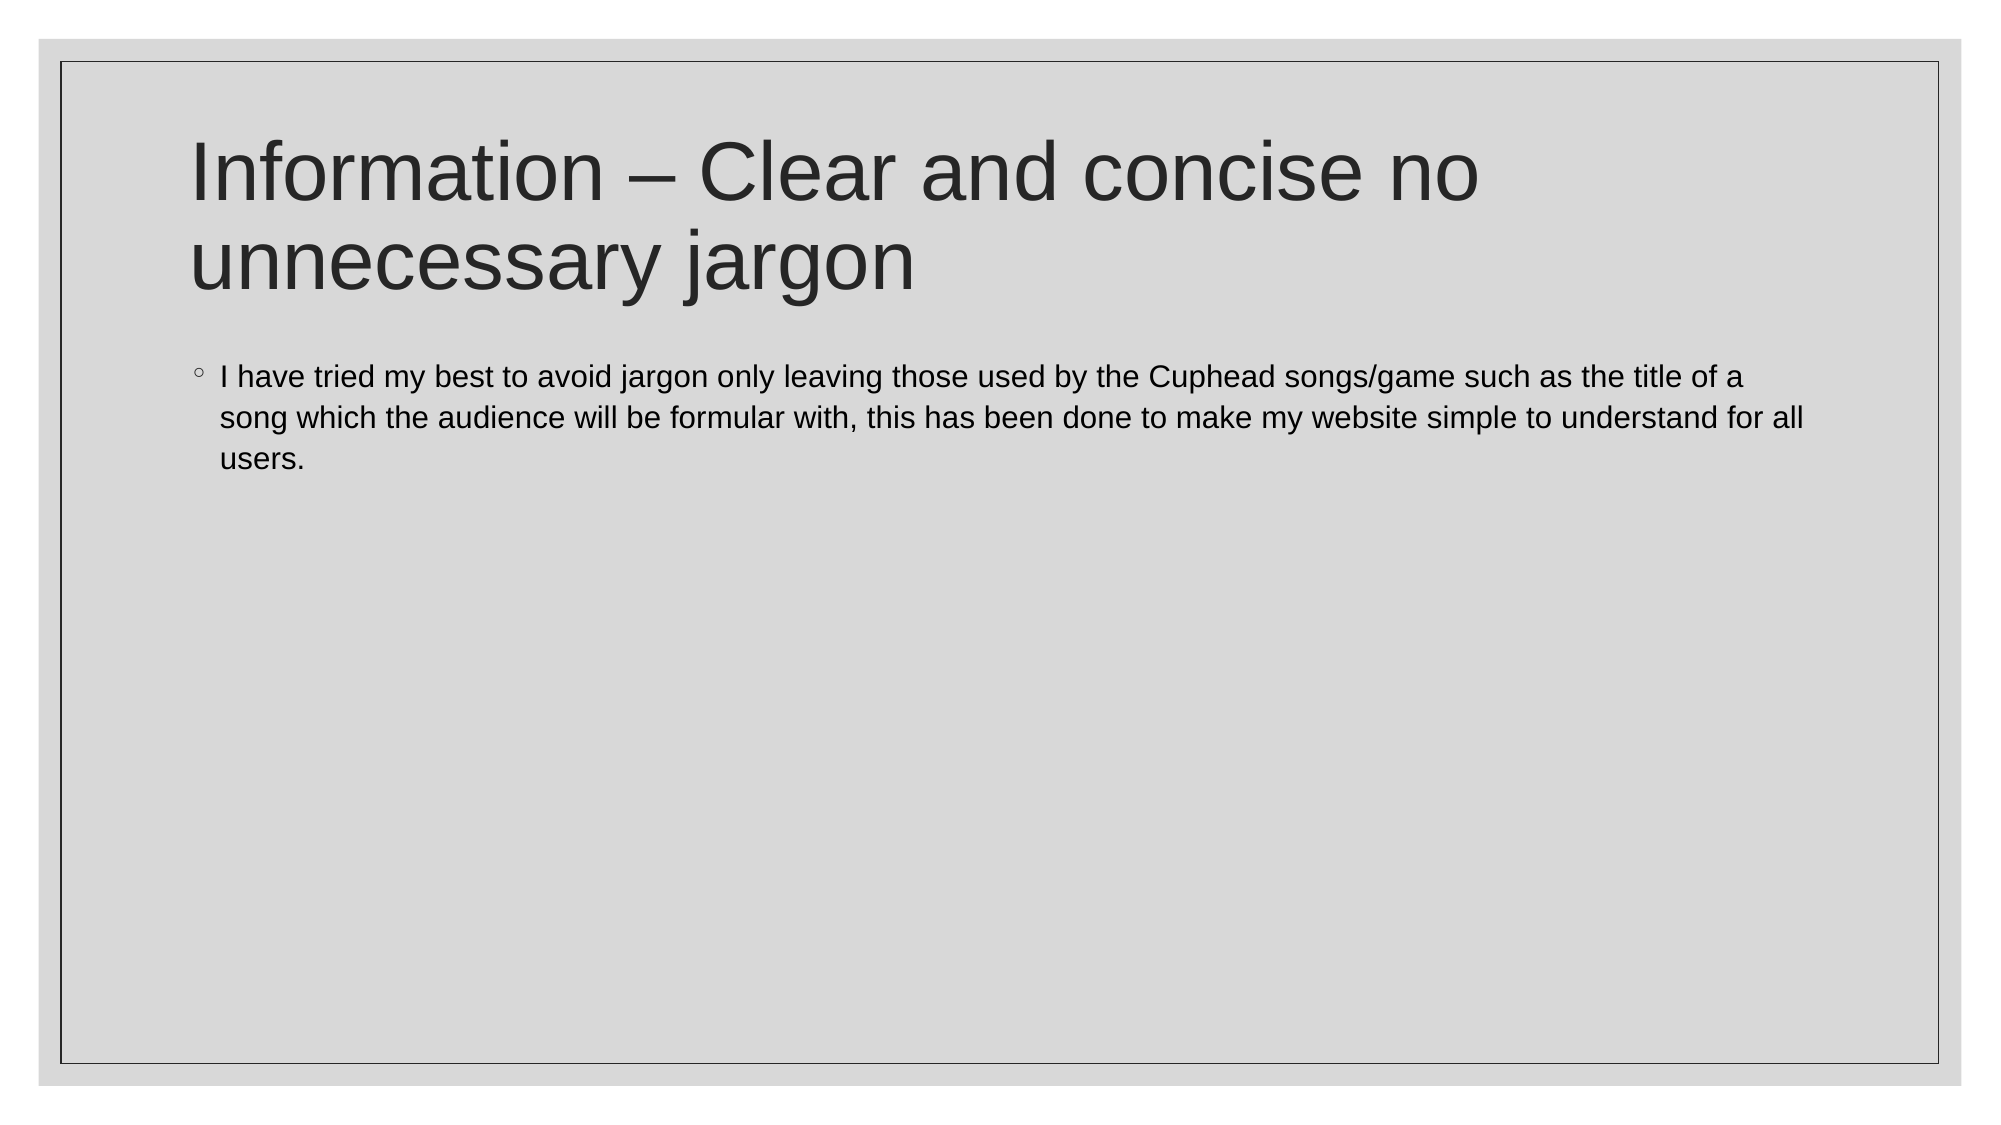

# Information – Clear and concise no unnecessary jargon
I have tried my best to avoid jargon only leaving those used by the Cuphead songs/game such as the title of a song which the audience will be formular with, this has been done to make my website simple to understand for all users.